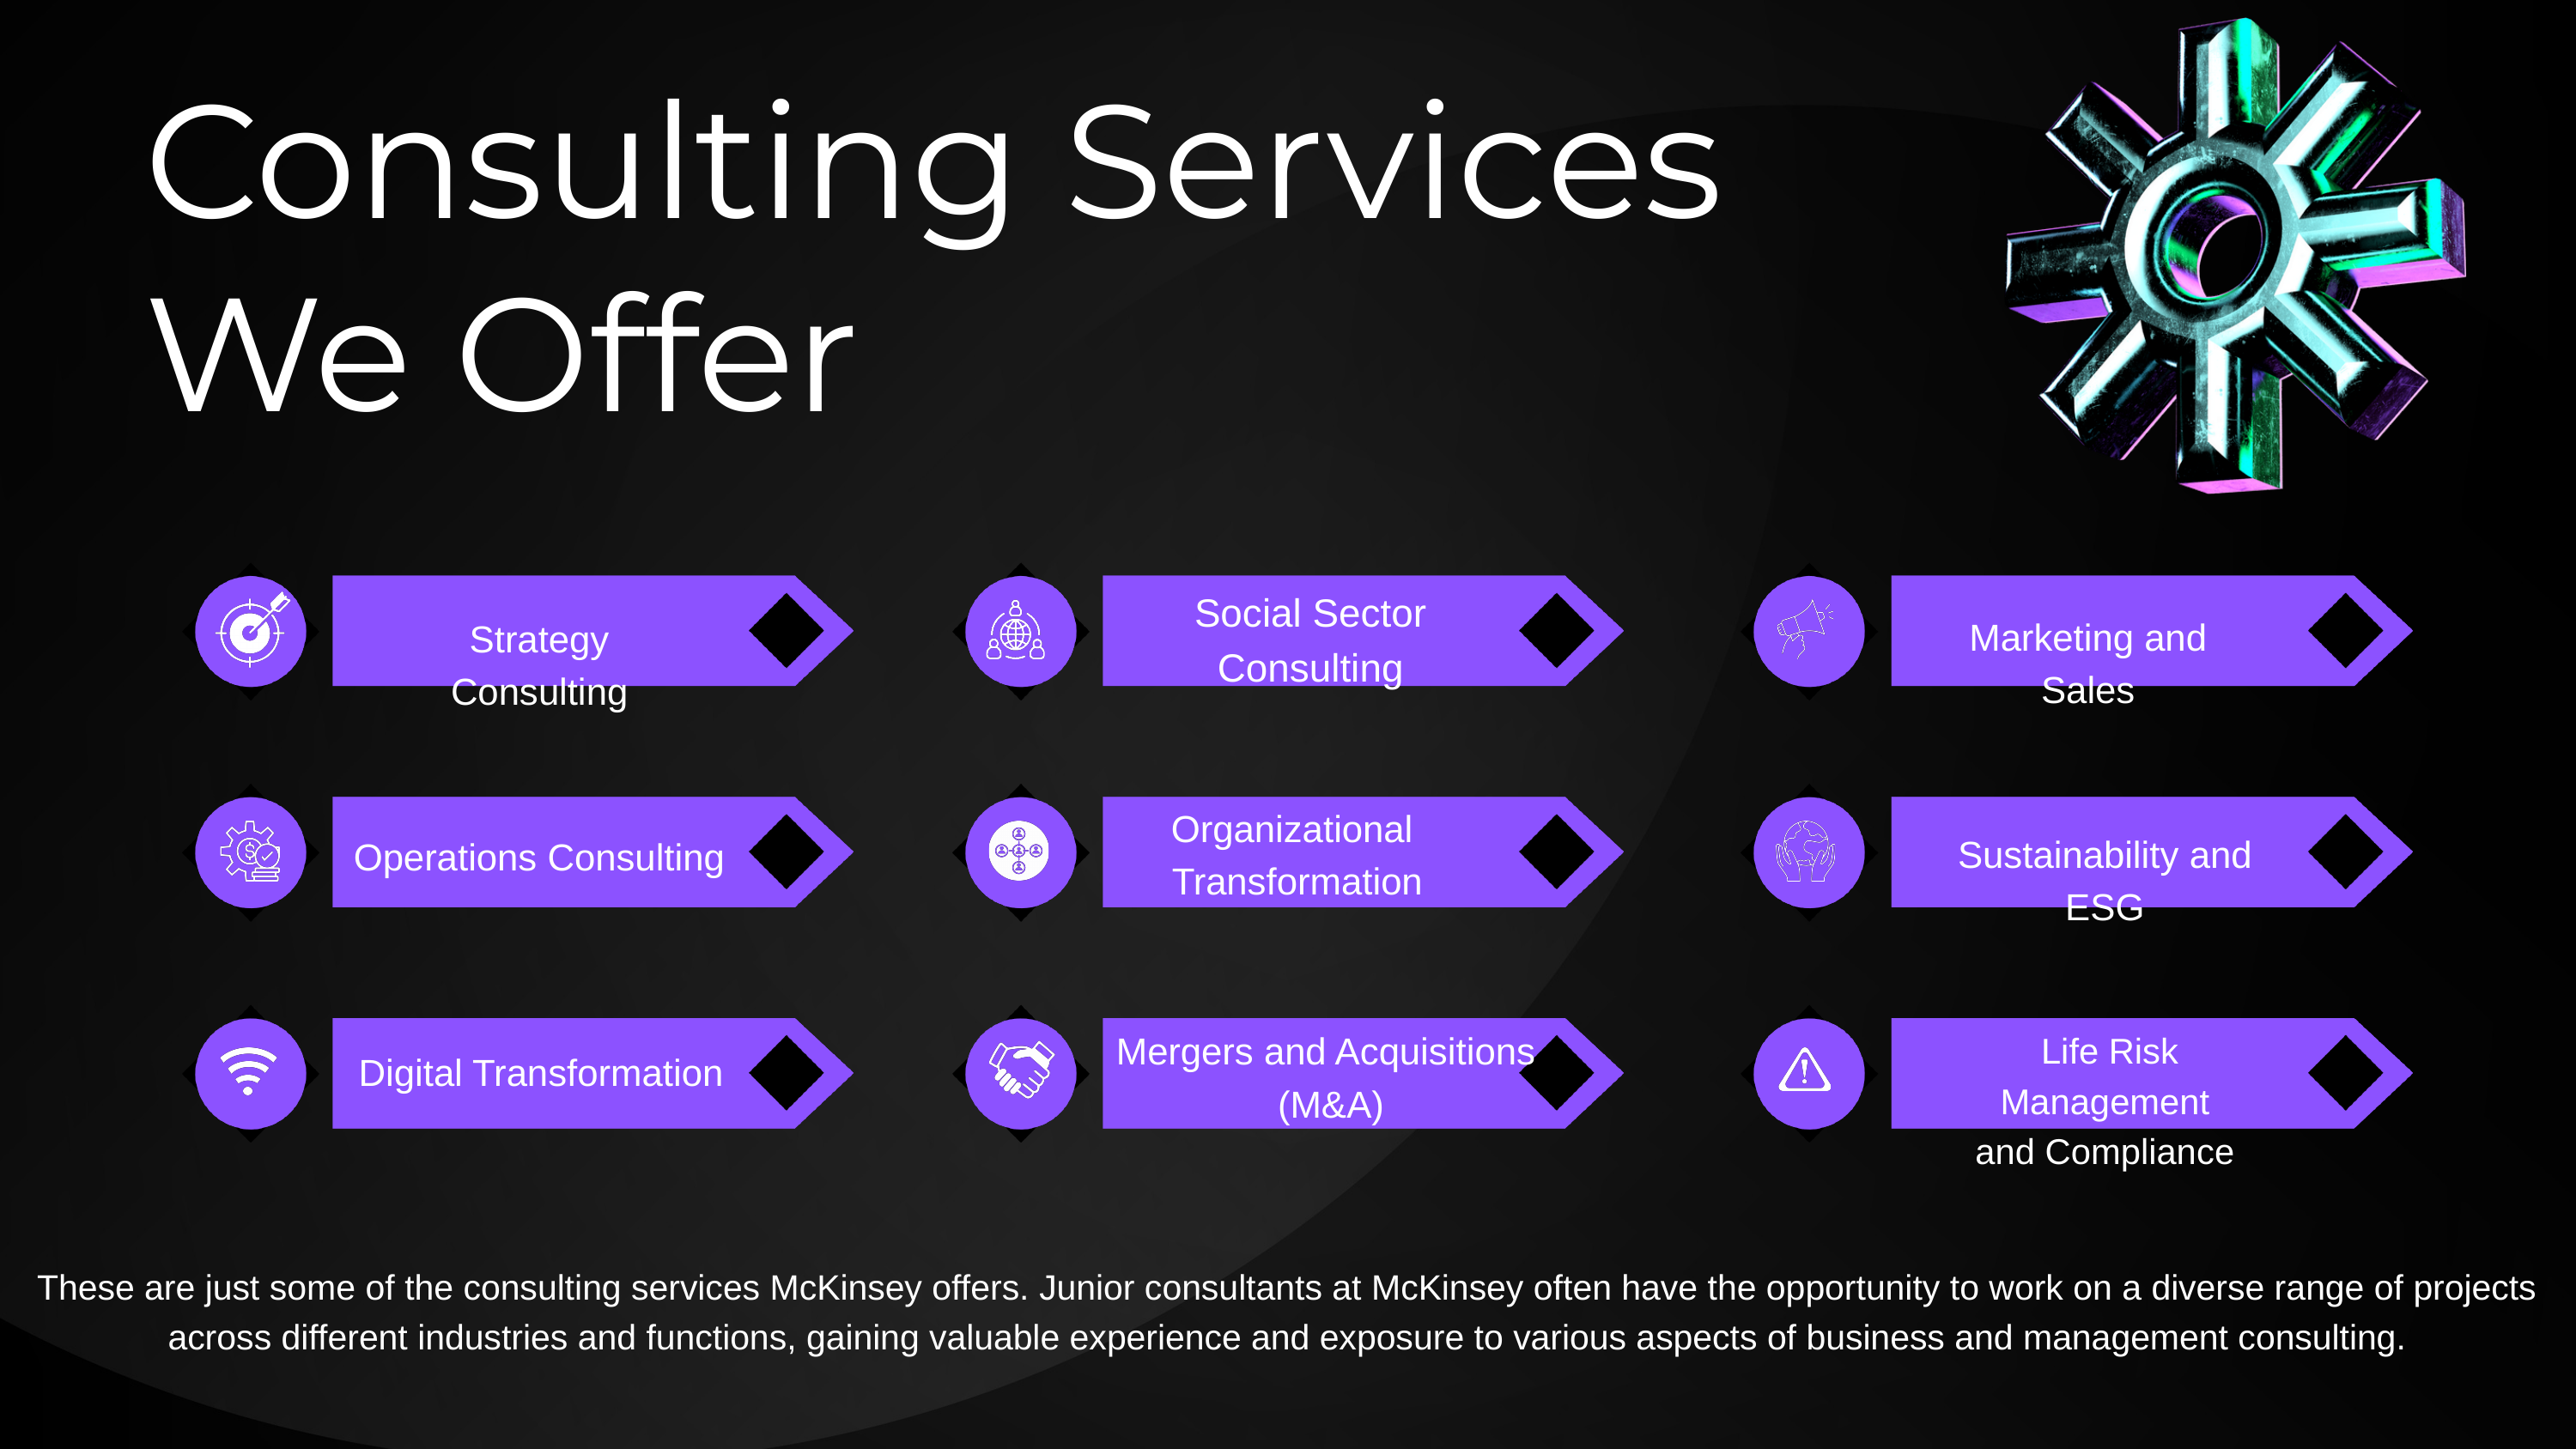

Consulting Services We Offer

Social Sector Consulting

Marketing and Sales
Strategy Consulting

Organizational
Transformation

Sustainability and ESG
Operations Consulting
Mergers and Acquisitions
 (M&A)
 Life Risk Management
and Compliance

Digital Transformation

These are just some of the consulting services McKinsey offers. Junior consultants at McKinsey often have the opportunity to work on a diverse range of projects across different industries and functions, gaining valuable experience and exposure to various aspects of business and management consulting.